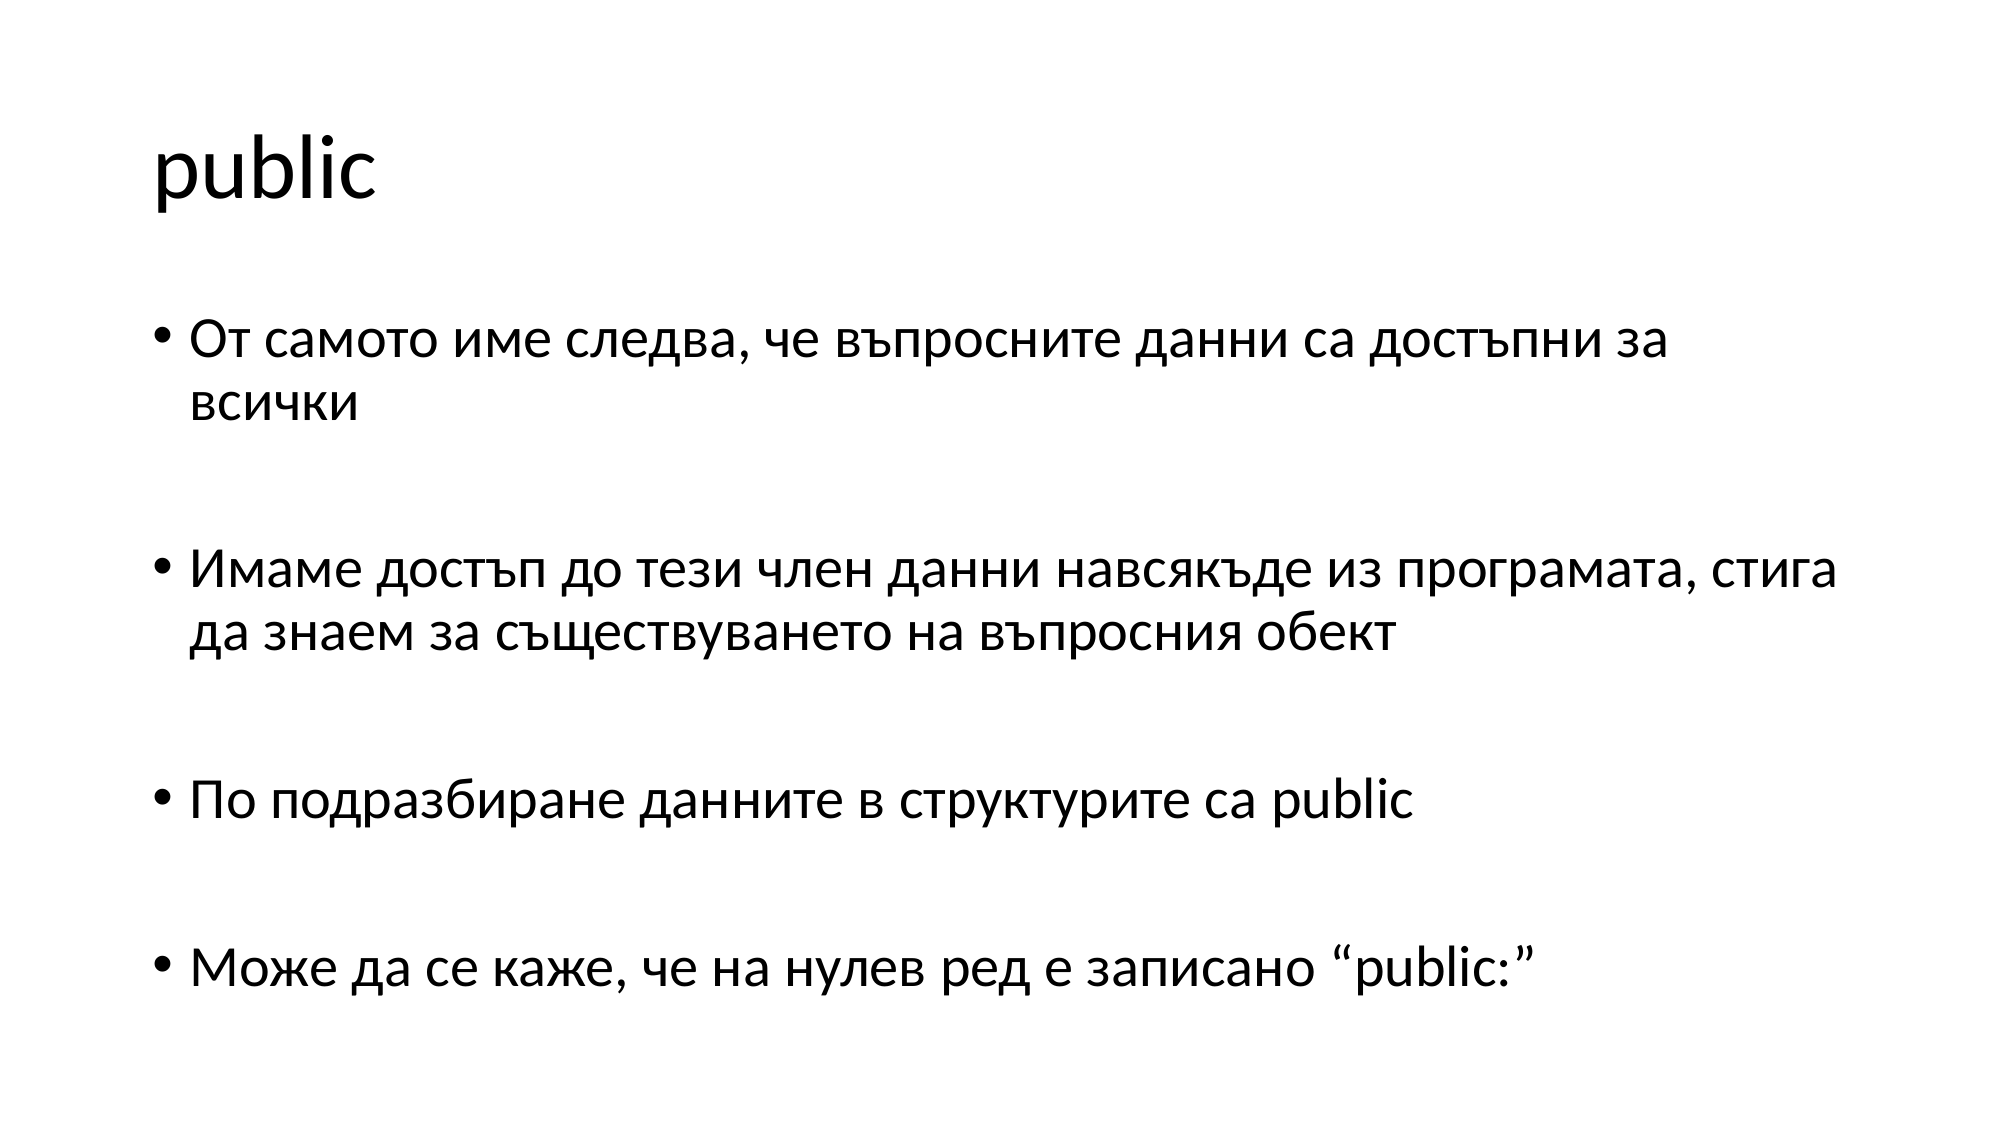

# public
От самото име следва, че въпросните данни са достъпни за всички

Имаме достъп до тези член данни навсякъде из програмата, стига да знаем за съществуването на въпросния обект

По подразбиране данните в структурите са public

Може да се каже, че на нулев ред е записано “public:”